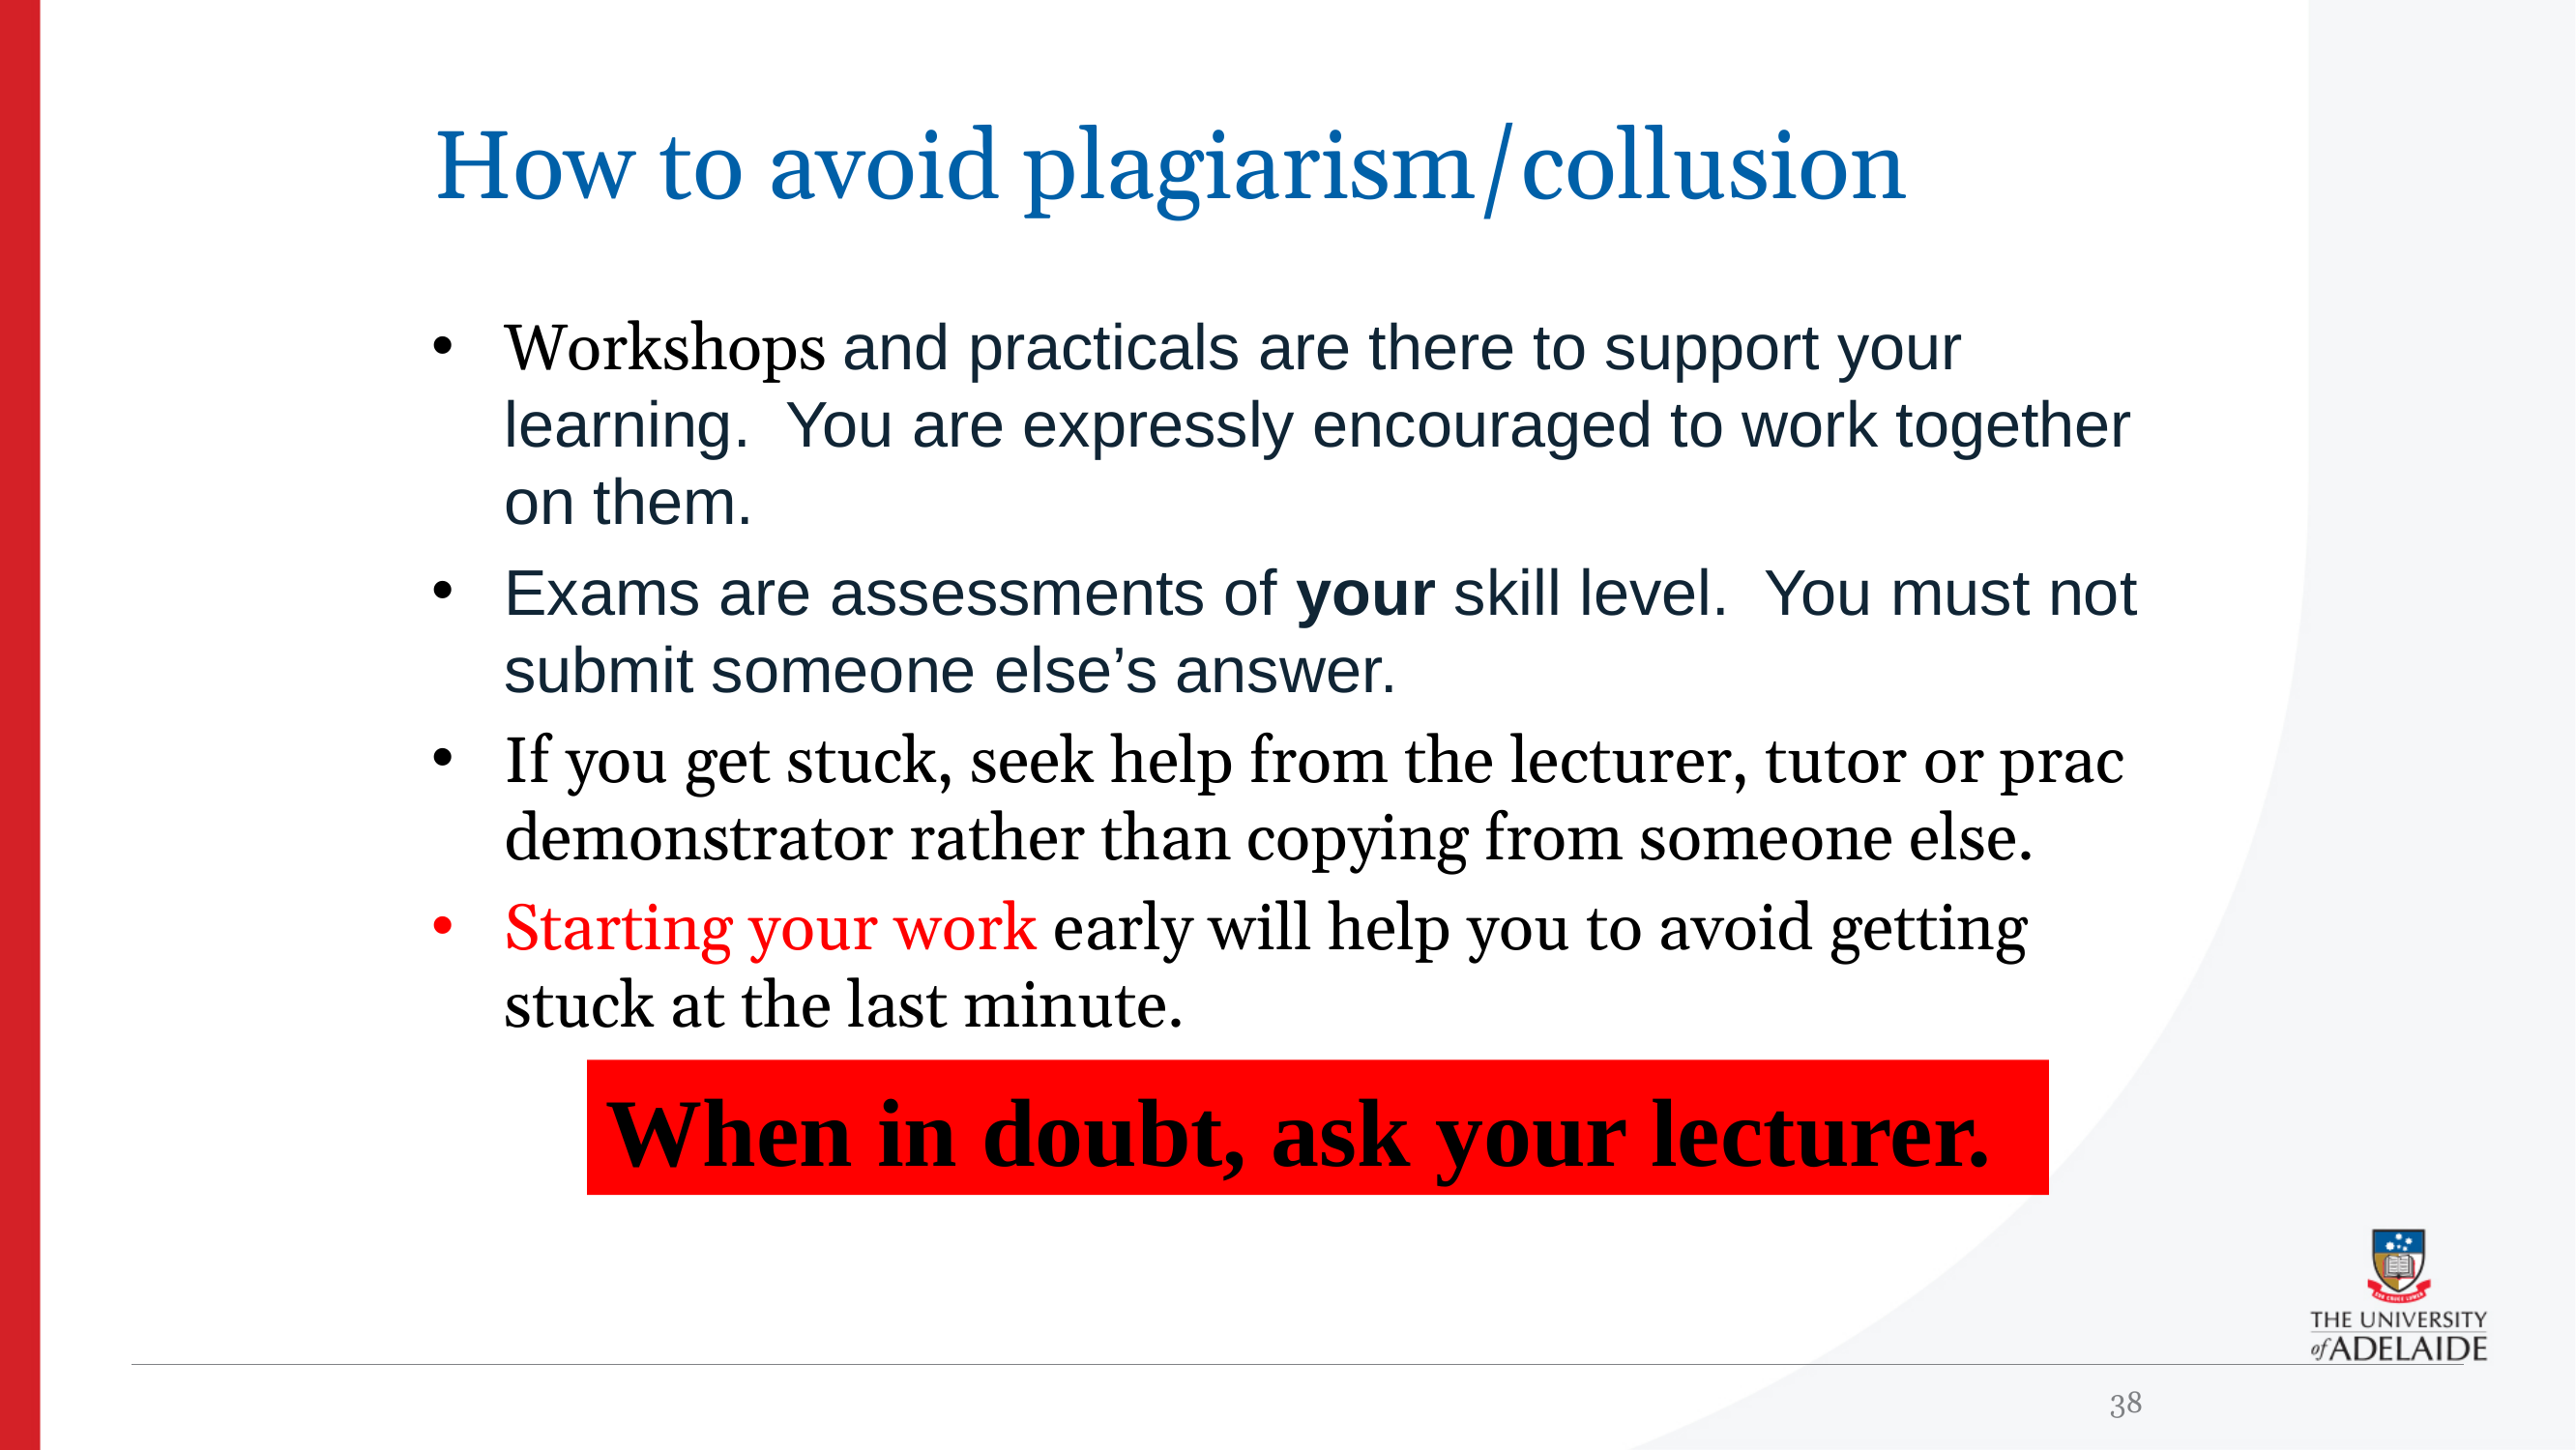

How to avoid plagiarism/collusion
Workshops and practicals are there to support your learning.  You are expressly encouraged to work together on them.
Exams are assessments of your skill level.  You must not submit someone else’s answer.
If you get stuck, seek help from the lecturer, tutor or prac demonstrator rather than copying from someone else.
Starting your work early will help you to avoid getting stuck at the last minute.
When in doubt, ask your lecturer.
38